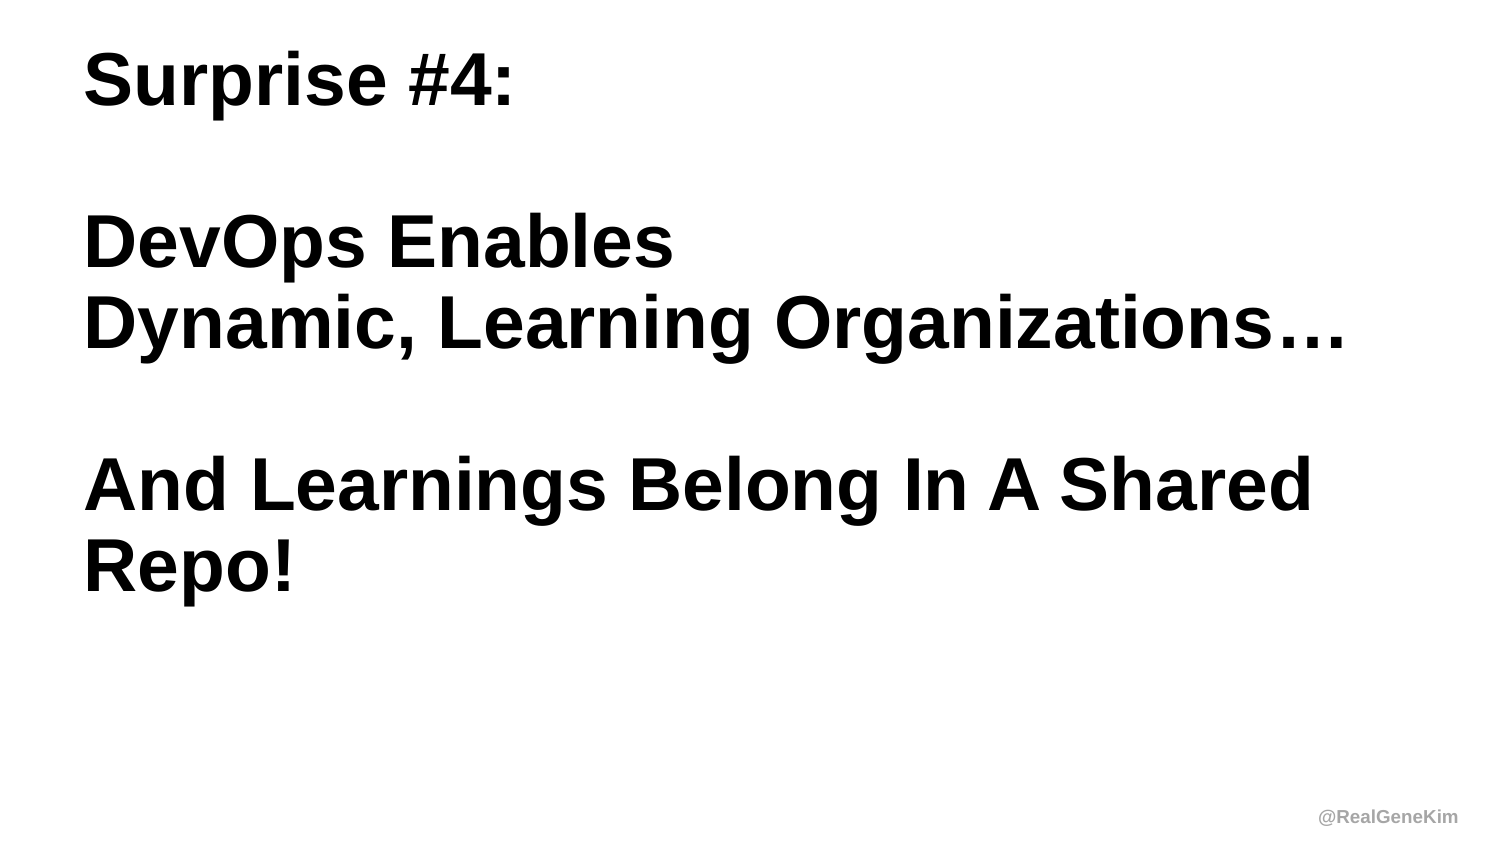

Surprise #4:
DevOps Enables
Dynamic, Learning Organizations…
And Learnings Belong In A Shared Repo!